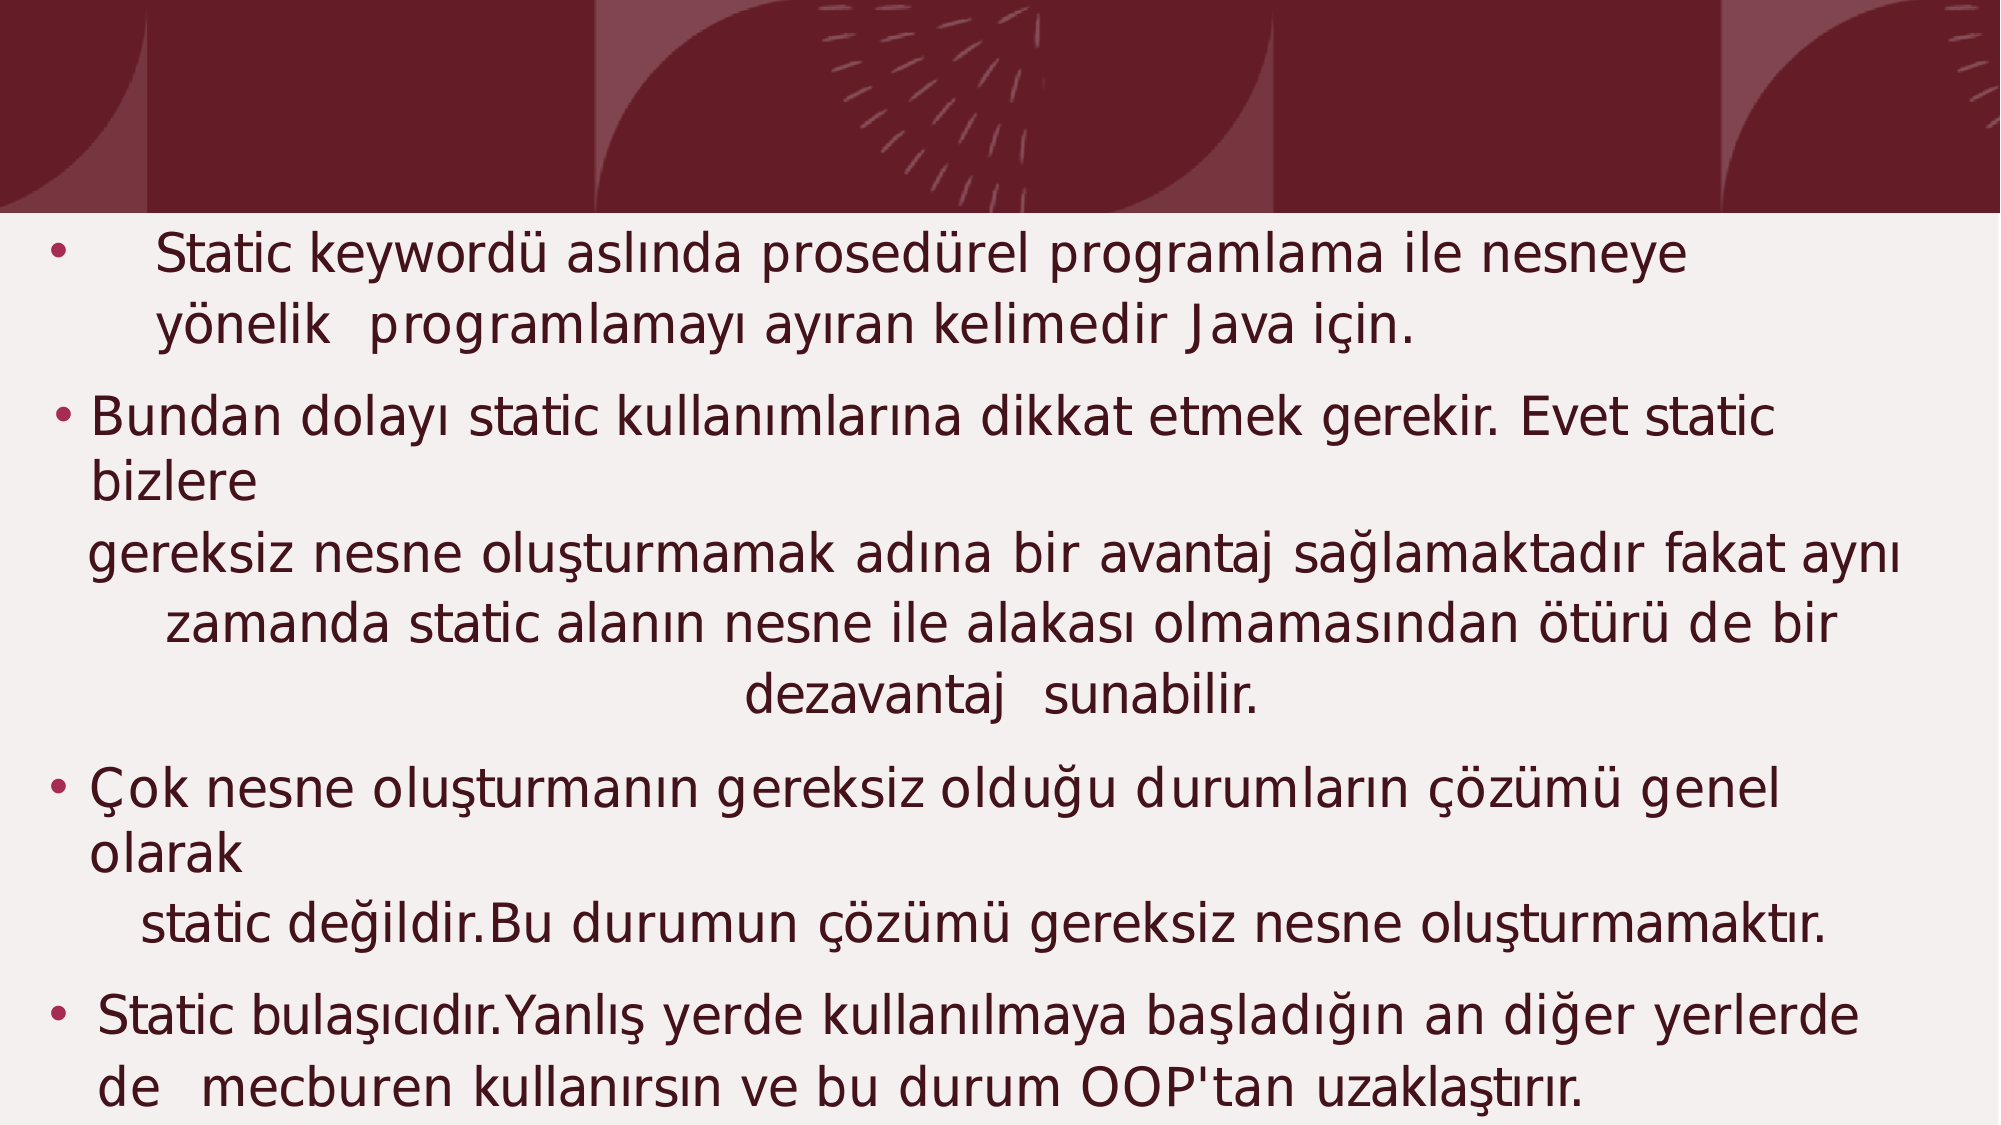

Static keywordü aslında prosedürel programlama ile nesneye yönelik  programlamayı ayıran kelimedir Java için.
Bundan dolayı static kullanımlarına dikkat etmek gerekir. Evet static bizlere
gereksiz nesne oluşturmamak adına bir avantaj sağlamaktadır fakat aynı  zamanda static alanın nesne ile alakası olmamasından ötürü de bir dezavantaj  sunabilir.
Çok nesne oluşturmanın gereksiz olduğu durumların çözümü genel olarak
static değildir.Bu durumun çözümü gereksiz nesne oluşturmamaktır.
Static bulaşıcıdır.Yanlış yerde kullanılmaya başladığın an diğer yerlerde de  mecburen kullanırsın ve bu durum OOP'tan uzaklaştırır.